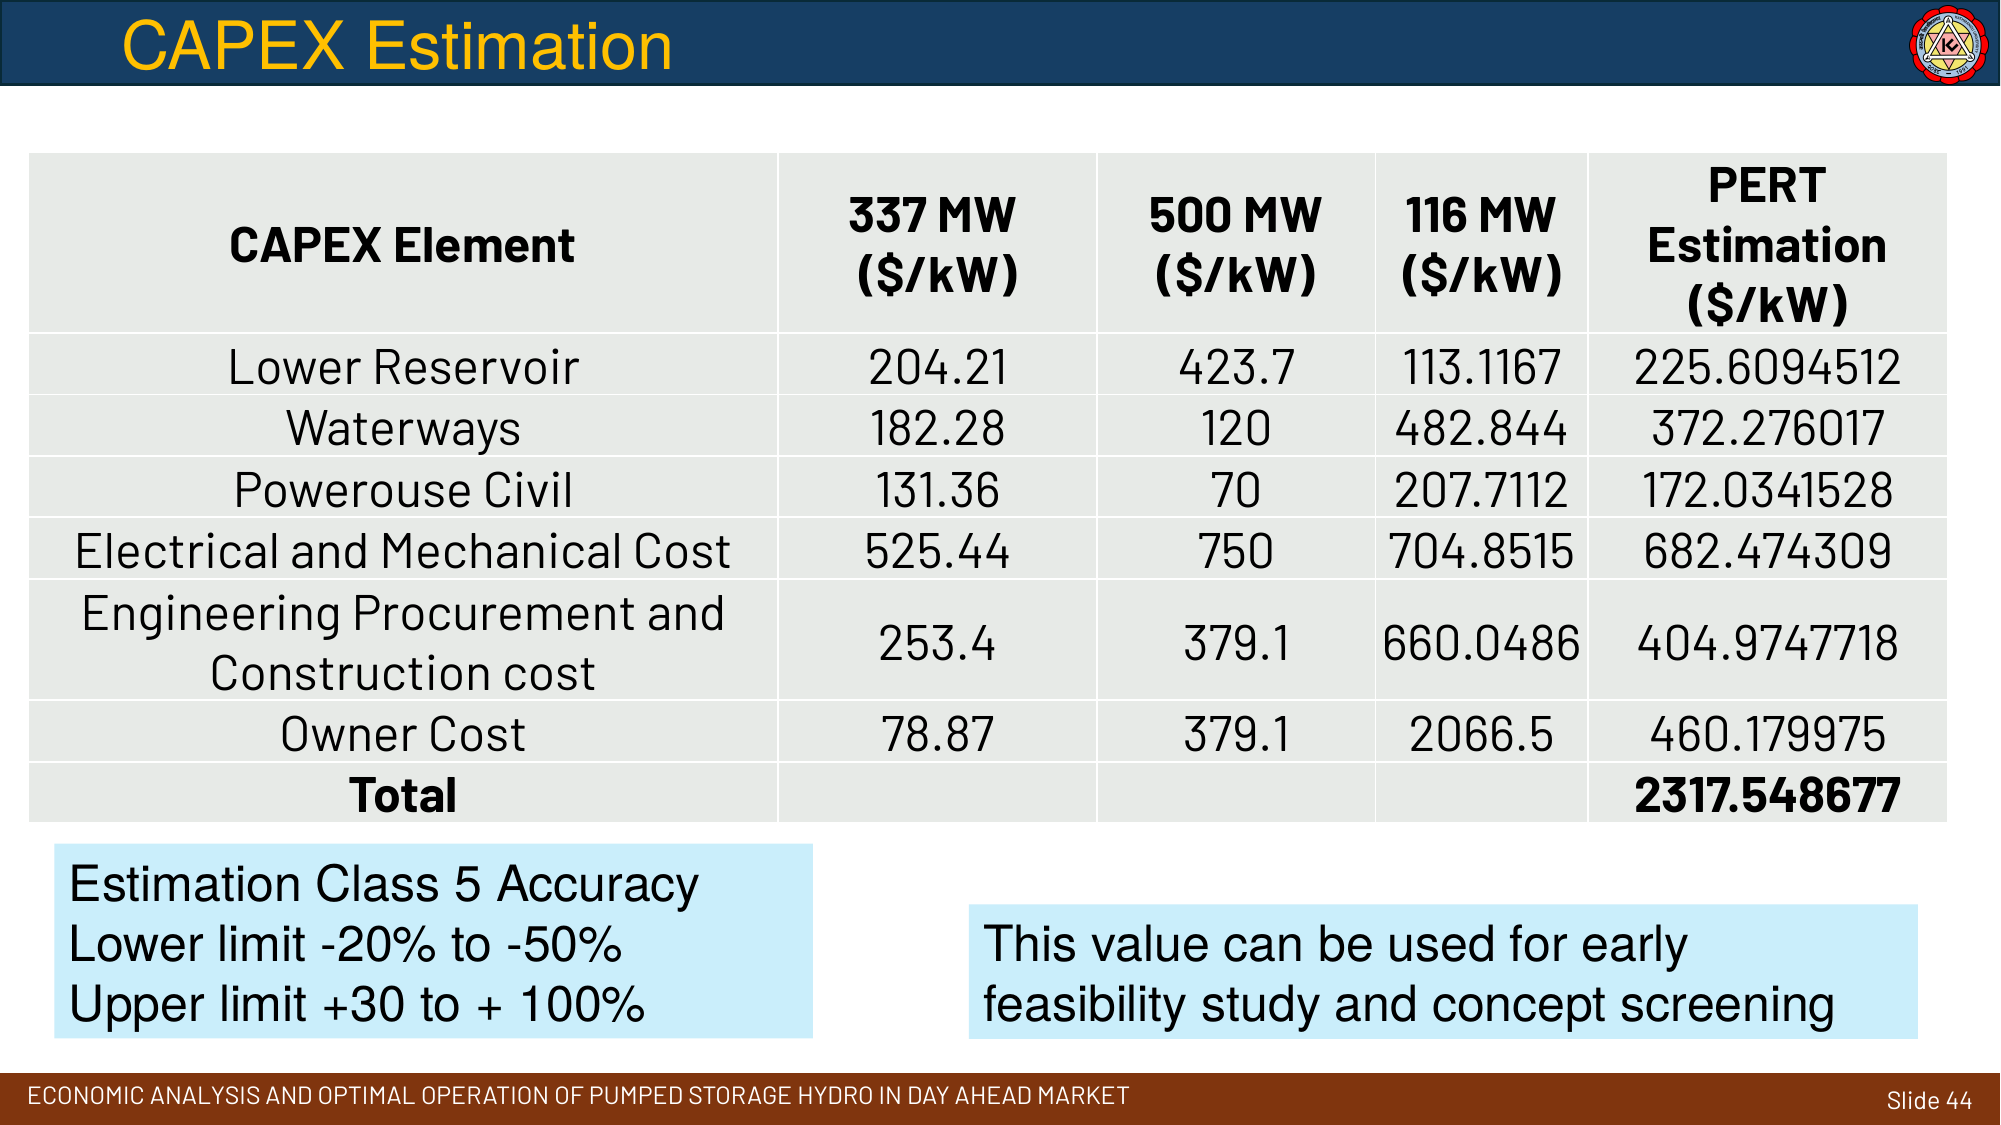

# CAPEX Estimation
| CAPEX Element | 337 MW ($/kW) | 500 MW ($/kW) | 116 MW ($/kW) | PERT Estimation ($/kW) |
| --- | --- | --- | --- | --- |
| Lower Reservoir | 204.21 | 423.7 | 113.1167 | 225.6094512 |
| Waterways | 182.28 | 120 | 482.844 | 372.276017 |
| Powerouse Civil | 131.36 | 70 | 207.7112 | 172.0341528 |
| Electrical and Mechanical Cost | 525.44 | 750 | 704.8515 | 682.474309 |
| Engineering Procurement and Construction cost | 253.4 | 379.1 | 660.0486 | 404.9747718 |
| Owner Cost | 78.87 | 379.1 | 2066.5 | 460.179975 |
| Total |  |  |  | 2317.548677 |
Estimation Class 5 Accuracy
Lower limit -20% to -50%
Upper limit +30 to + 100%
This value can be used for early feasibility study and concept screening
ECONOMIC ANALYSIS AND OPTIMAL OPERATION OF PUMPED STORAGE HYDRO IN DAY AHEAD MARKET
Slide 44